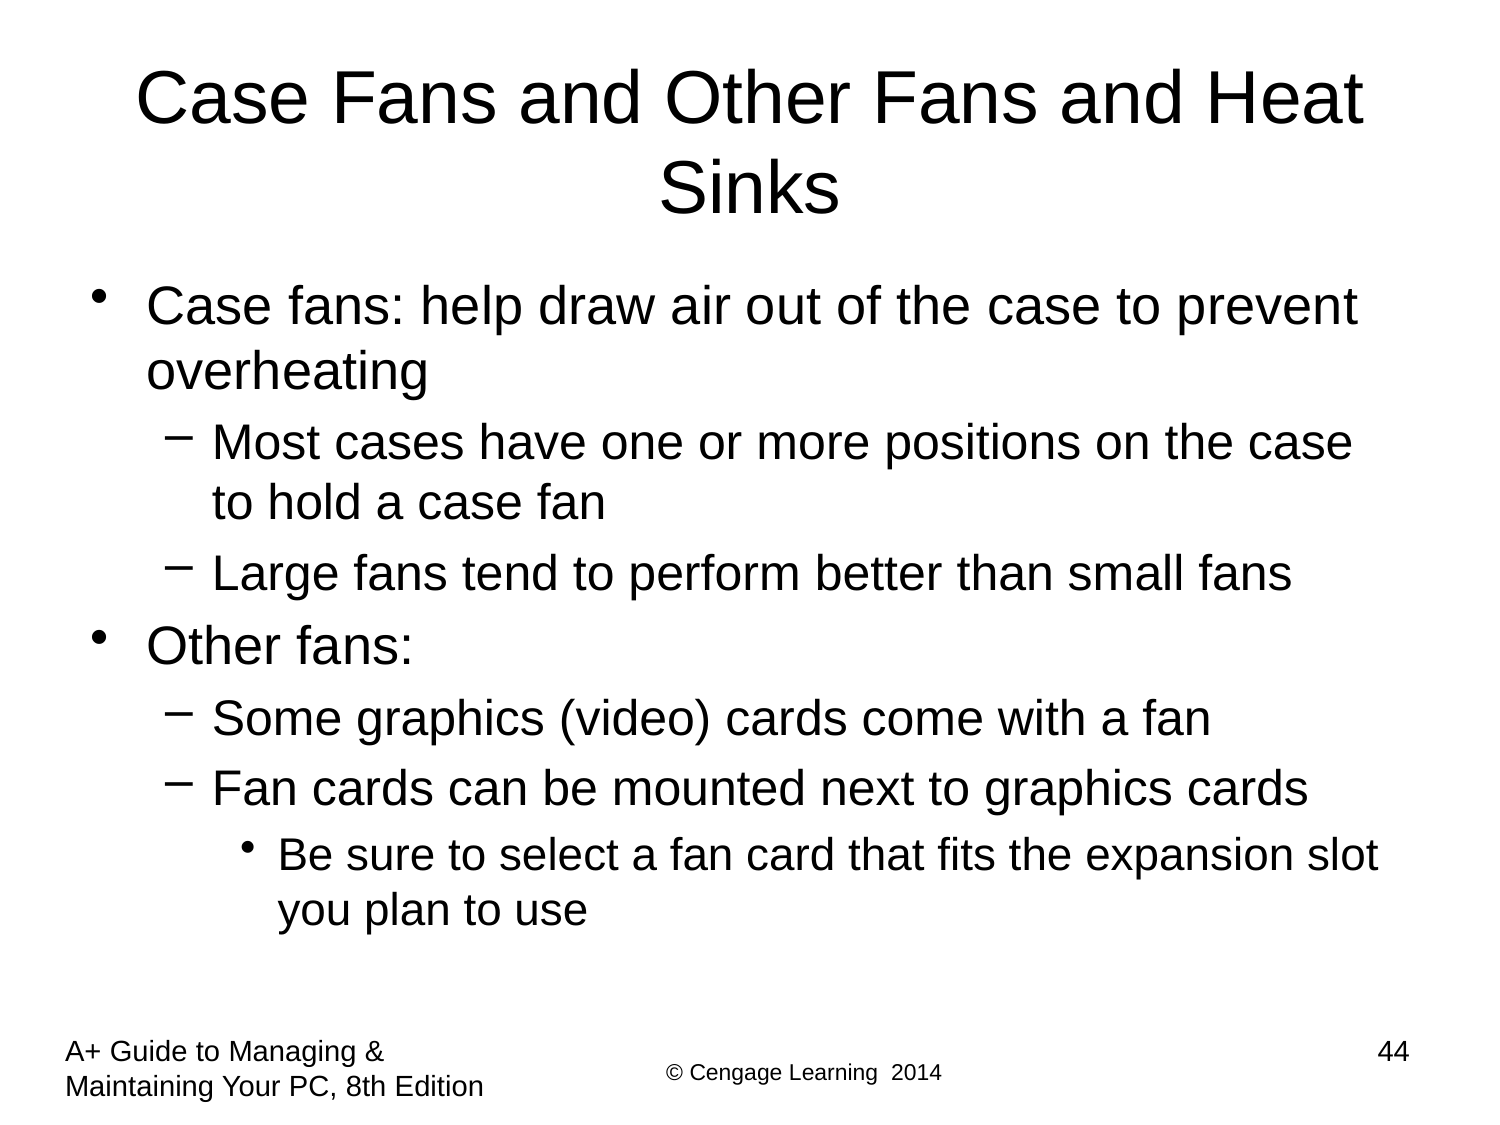

# Case Fans and Other Fans and Heat Sinks
Case fans: help draw air out of the case to prevent overheating
Most cases have one or more positions on the case to hold a case fan
Large fans tend to perform better than small fans
Other fans:
Some graphics (video) cards come with a fan
Fan cards can be mounted next to graphics cards
Be sure to select a fan card that fits the expansion slot you plan to use
44
A+ Guide to Managing & Maintaining Your PC, 8th Edition